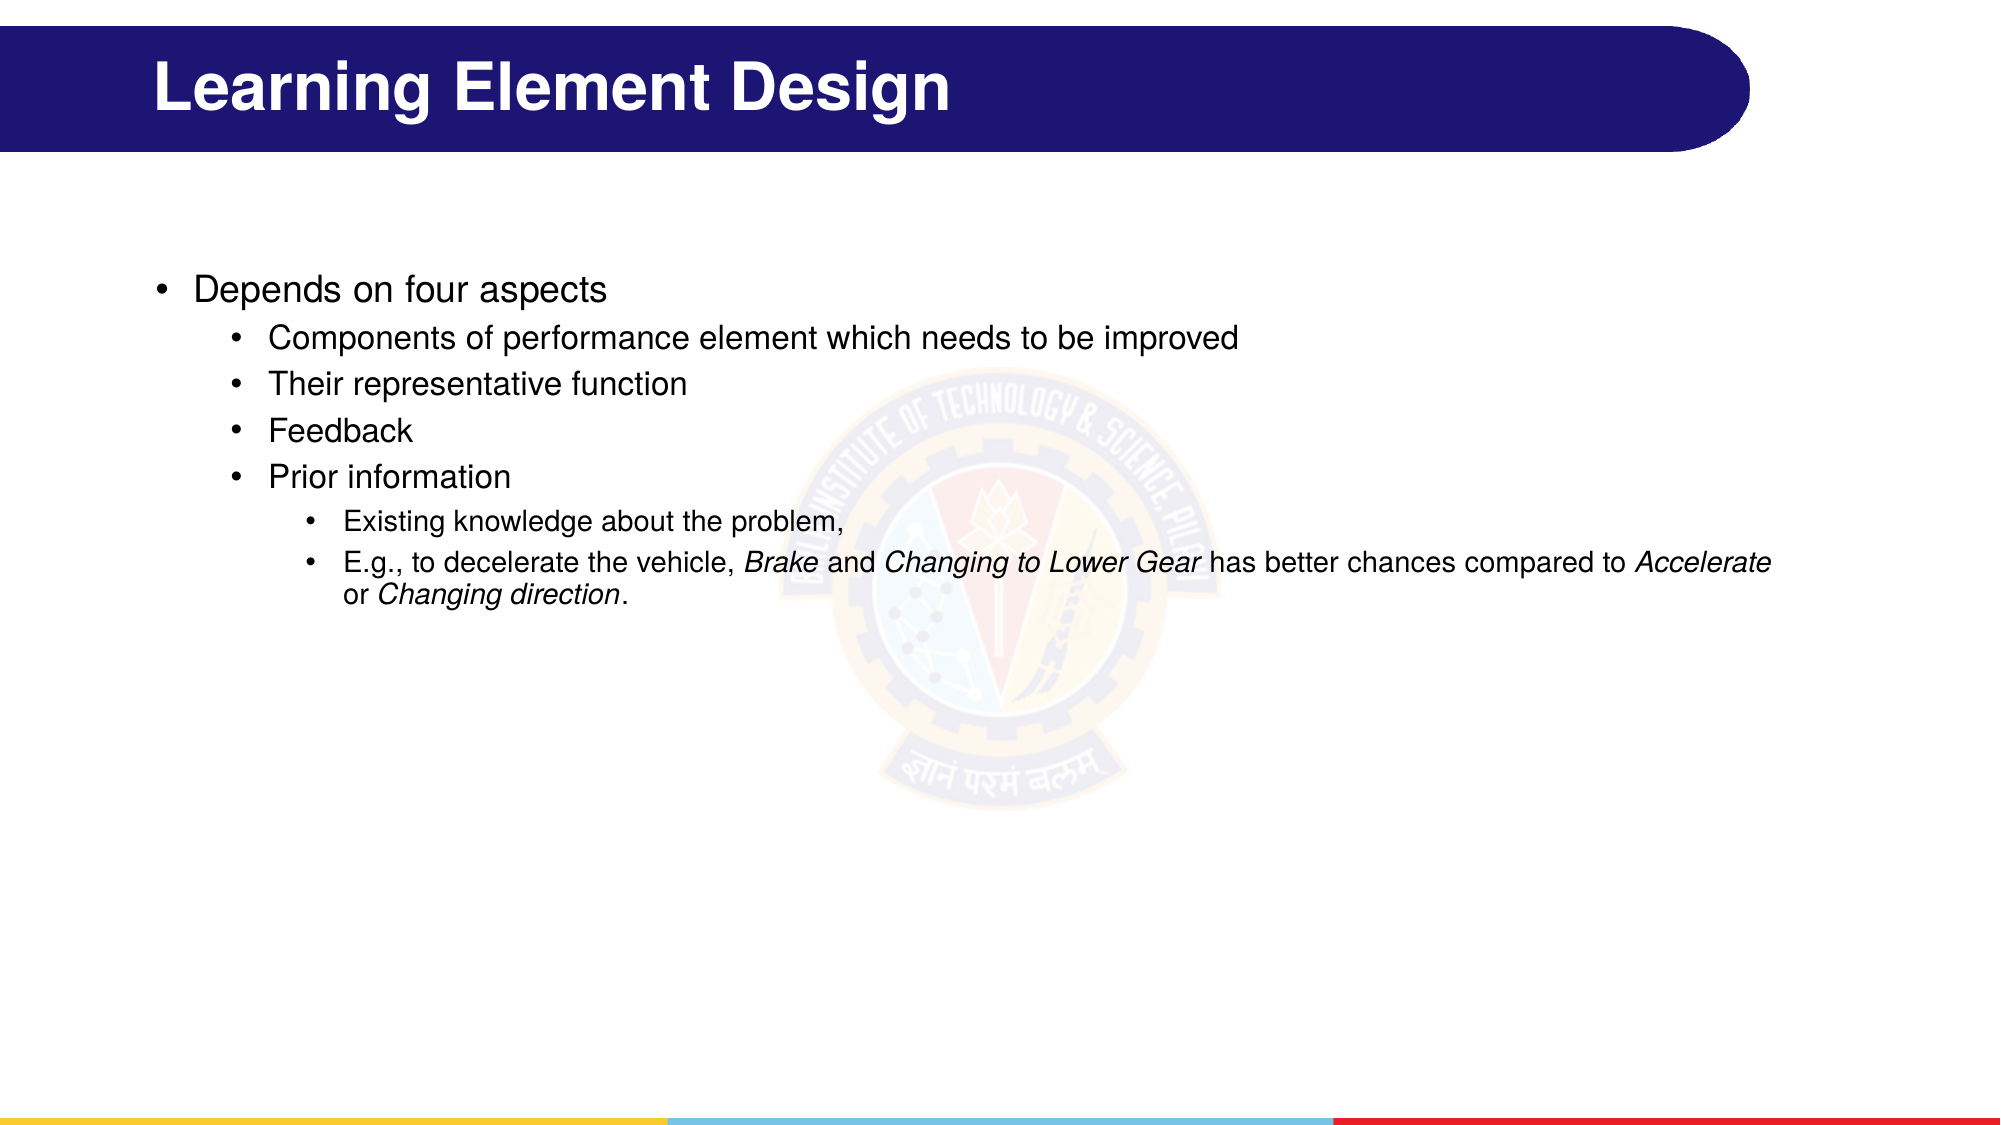

# Learning Element Design

Depends on four aspects
Components of performance element which needs to be improved
Their representative function
Feedback
Prior information
Existing knowledge about the problem,
E.g., to decelerate the vehicle, Brake and Changing to Lower Gear has better chances compared to Accelerate or Changing direction.